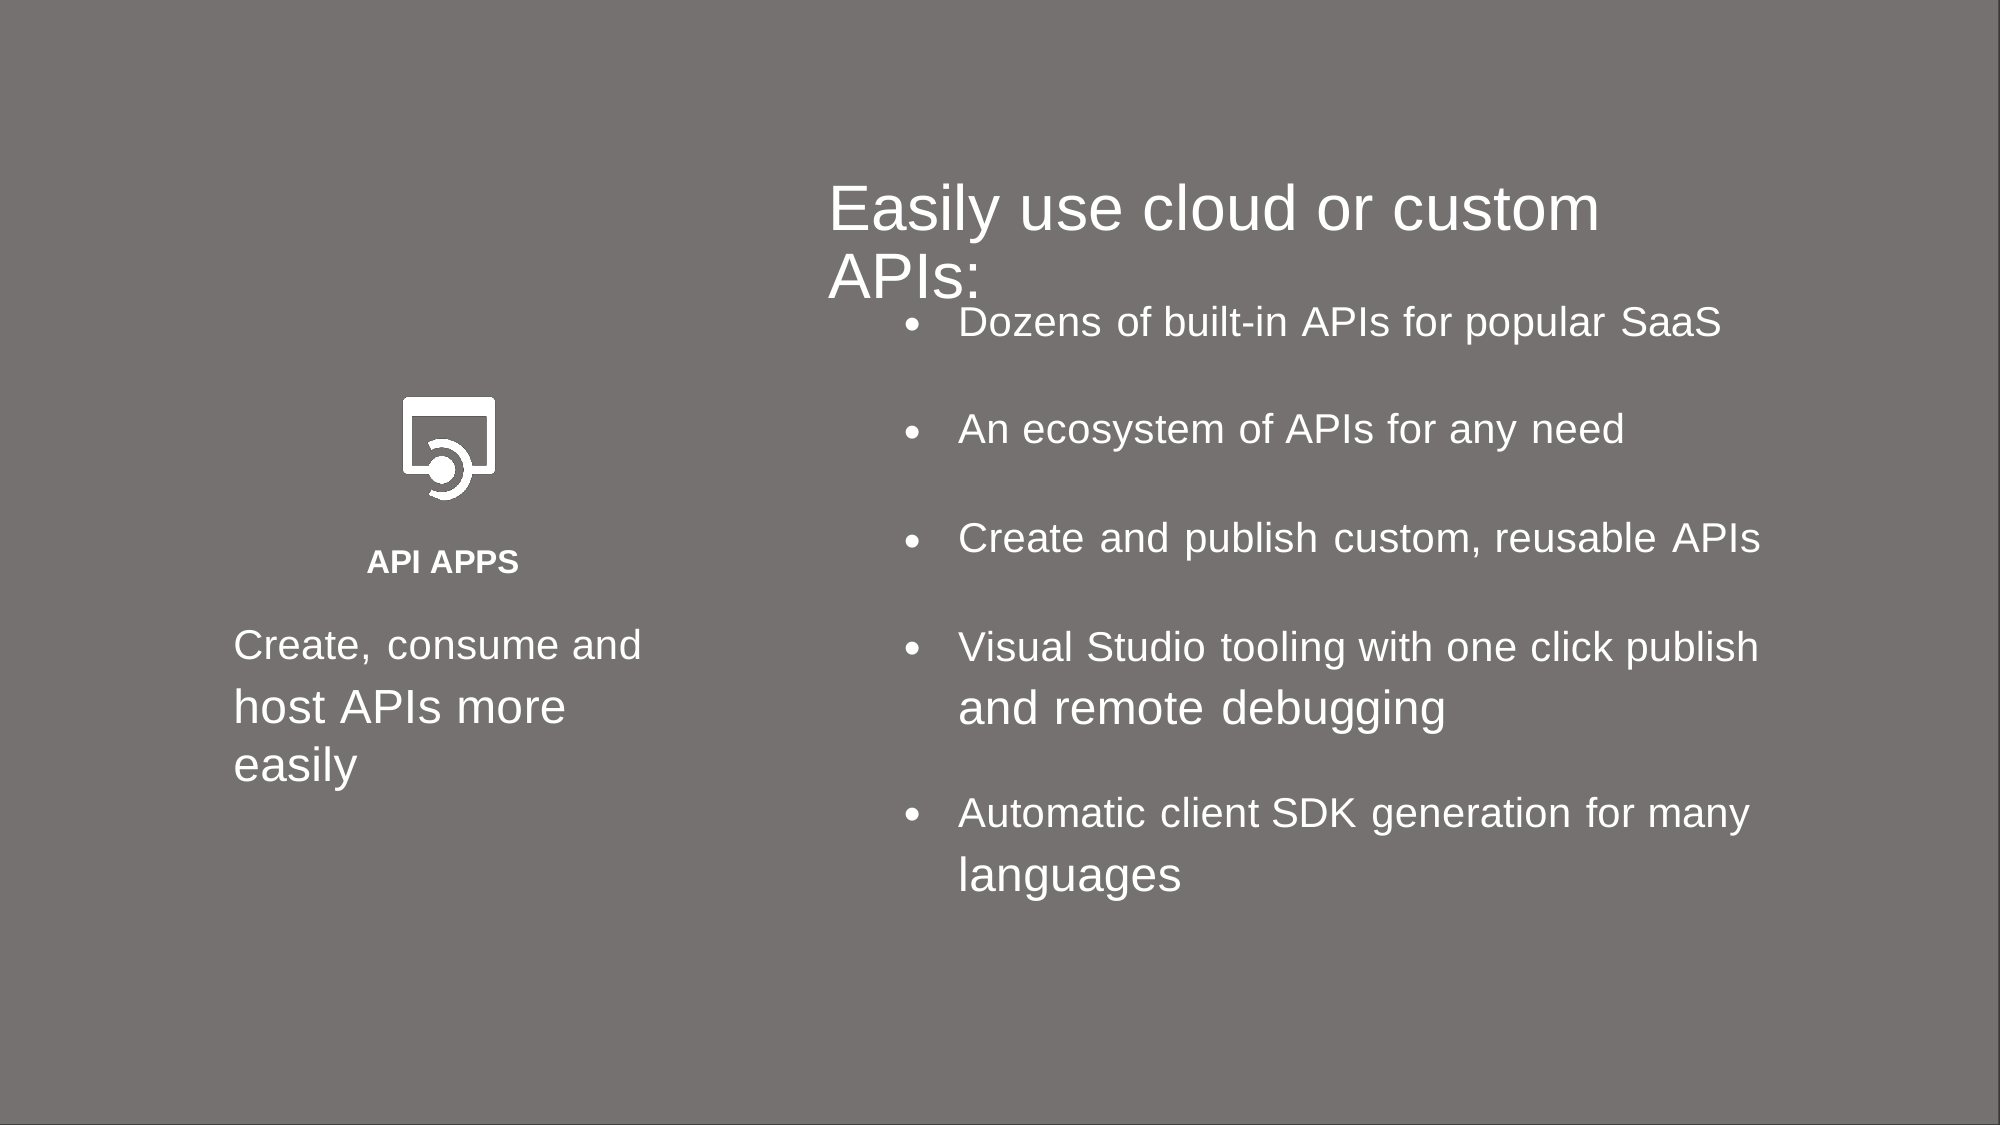

Easily use cloud or custom APIs:
Dozens of built-in APIs for popular SaaS
•

An ecosystem of APIs for any need
•
Create and publish custom, reusable APIs
•
API APPS
Create, consume and
host APIs more easily
Visual Studio tooling with one click publish
and remote debugging
•
Automatic client SDK generation for many
languages
•